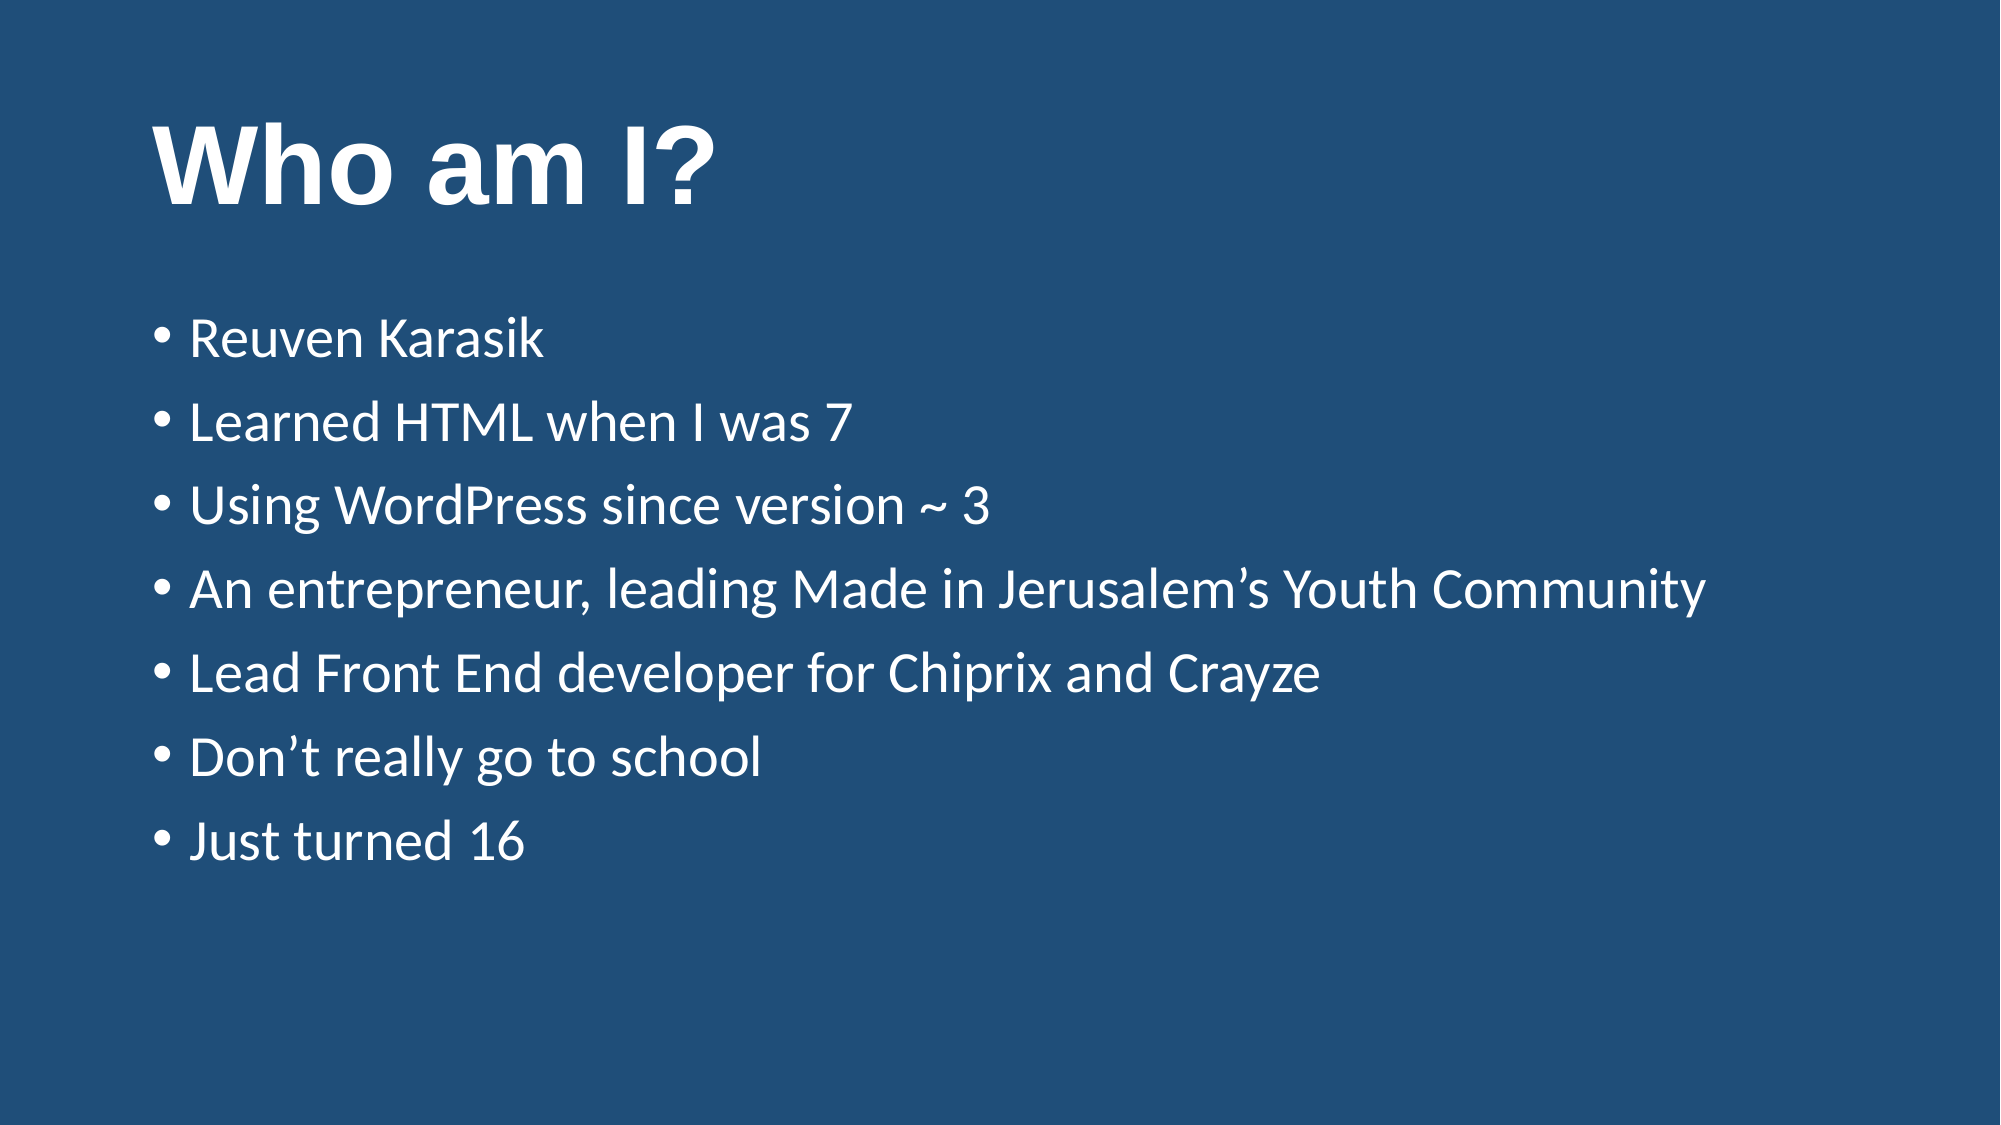

# Who am I?
Reuven Karasik
Learned HTML when I was 7
Using WordPress since version ~ 3
An entrepreneur, leading Made in Jerusalem’s Youth Community
Lead Front End developer for Chiprix and Crayze
Don’t really go to school
Just turned 16